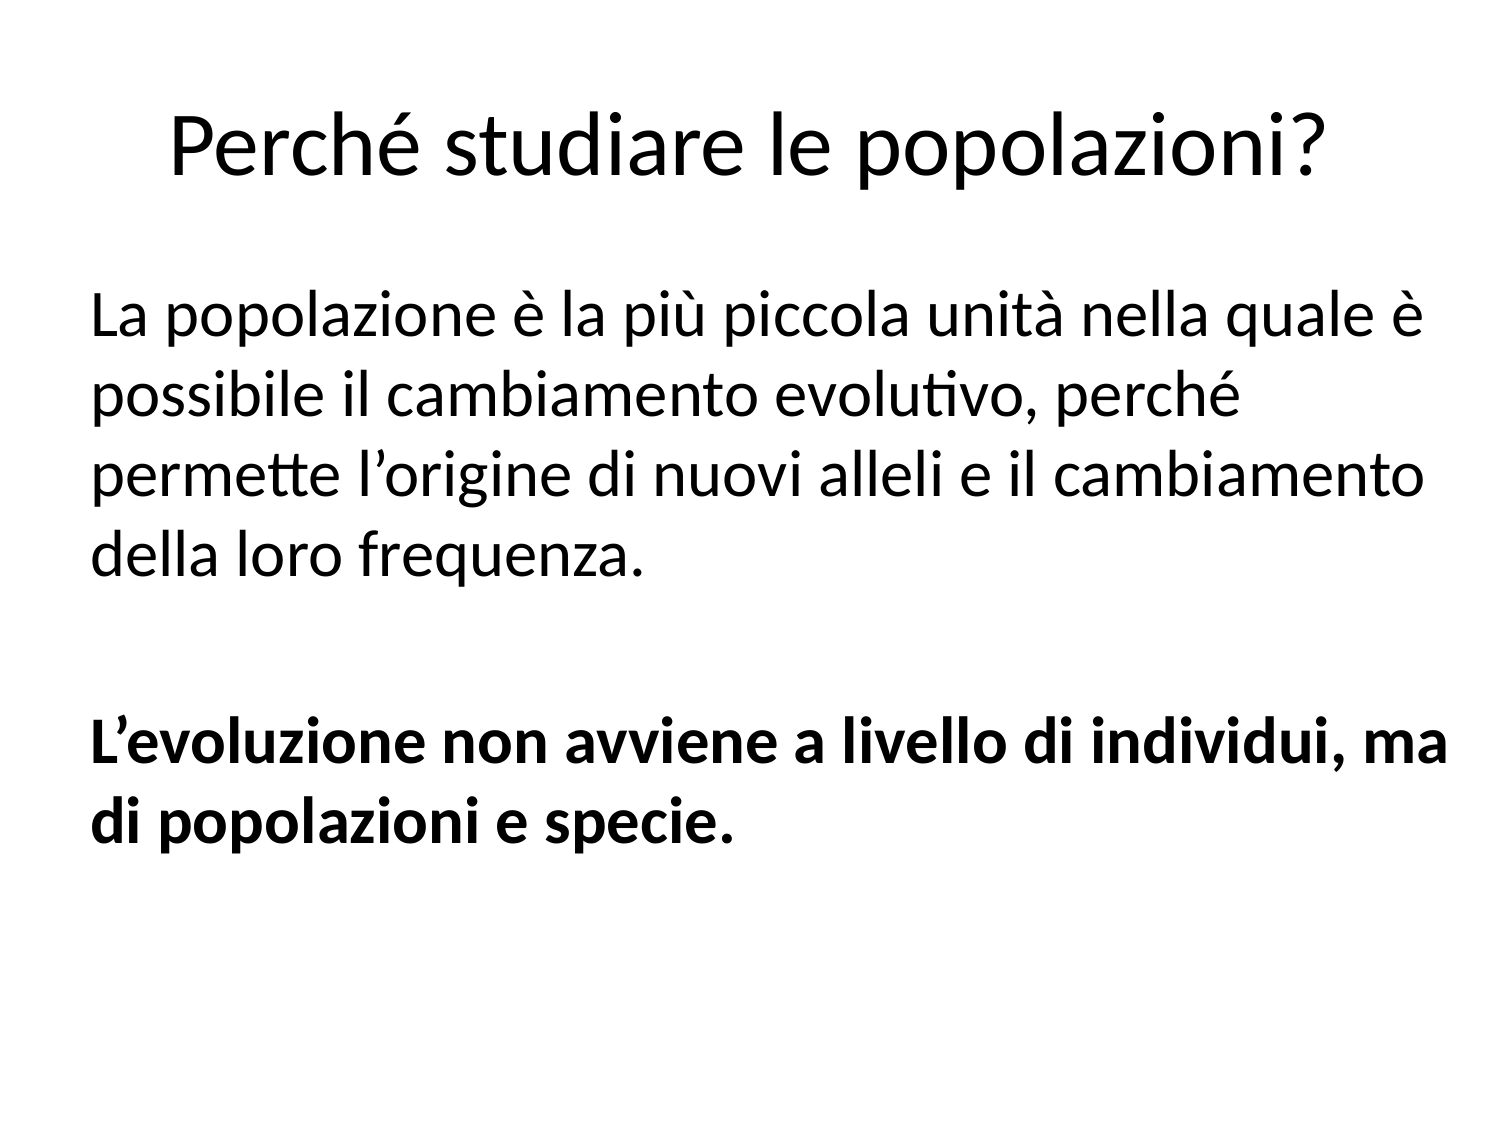

# Perché studiare le popolazioni?
La popolazione è la più piccola unità nella quale è possibile il cambiamento evolutivo, perché permette l’origine di nuovi alleli e il cambiamento della loro frequenza.

L’evoluzione non avviene a livello di individui, ma di popolazioni e specie.